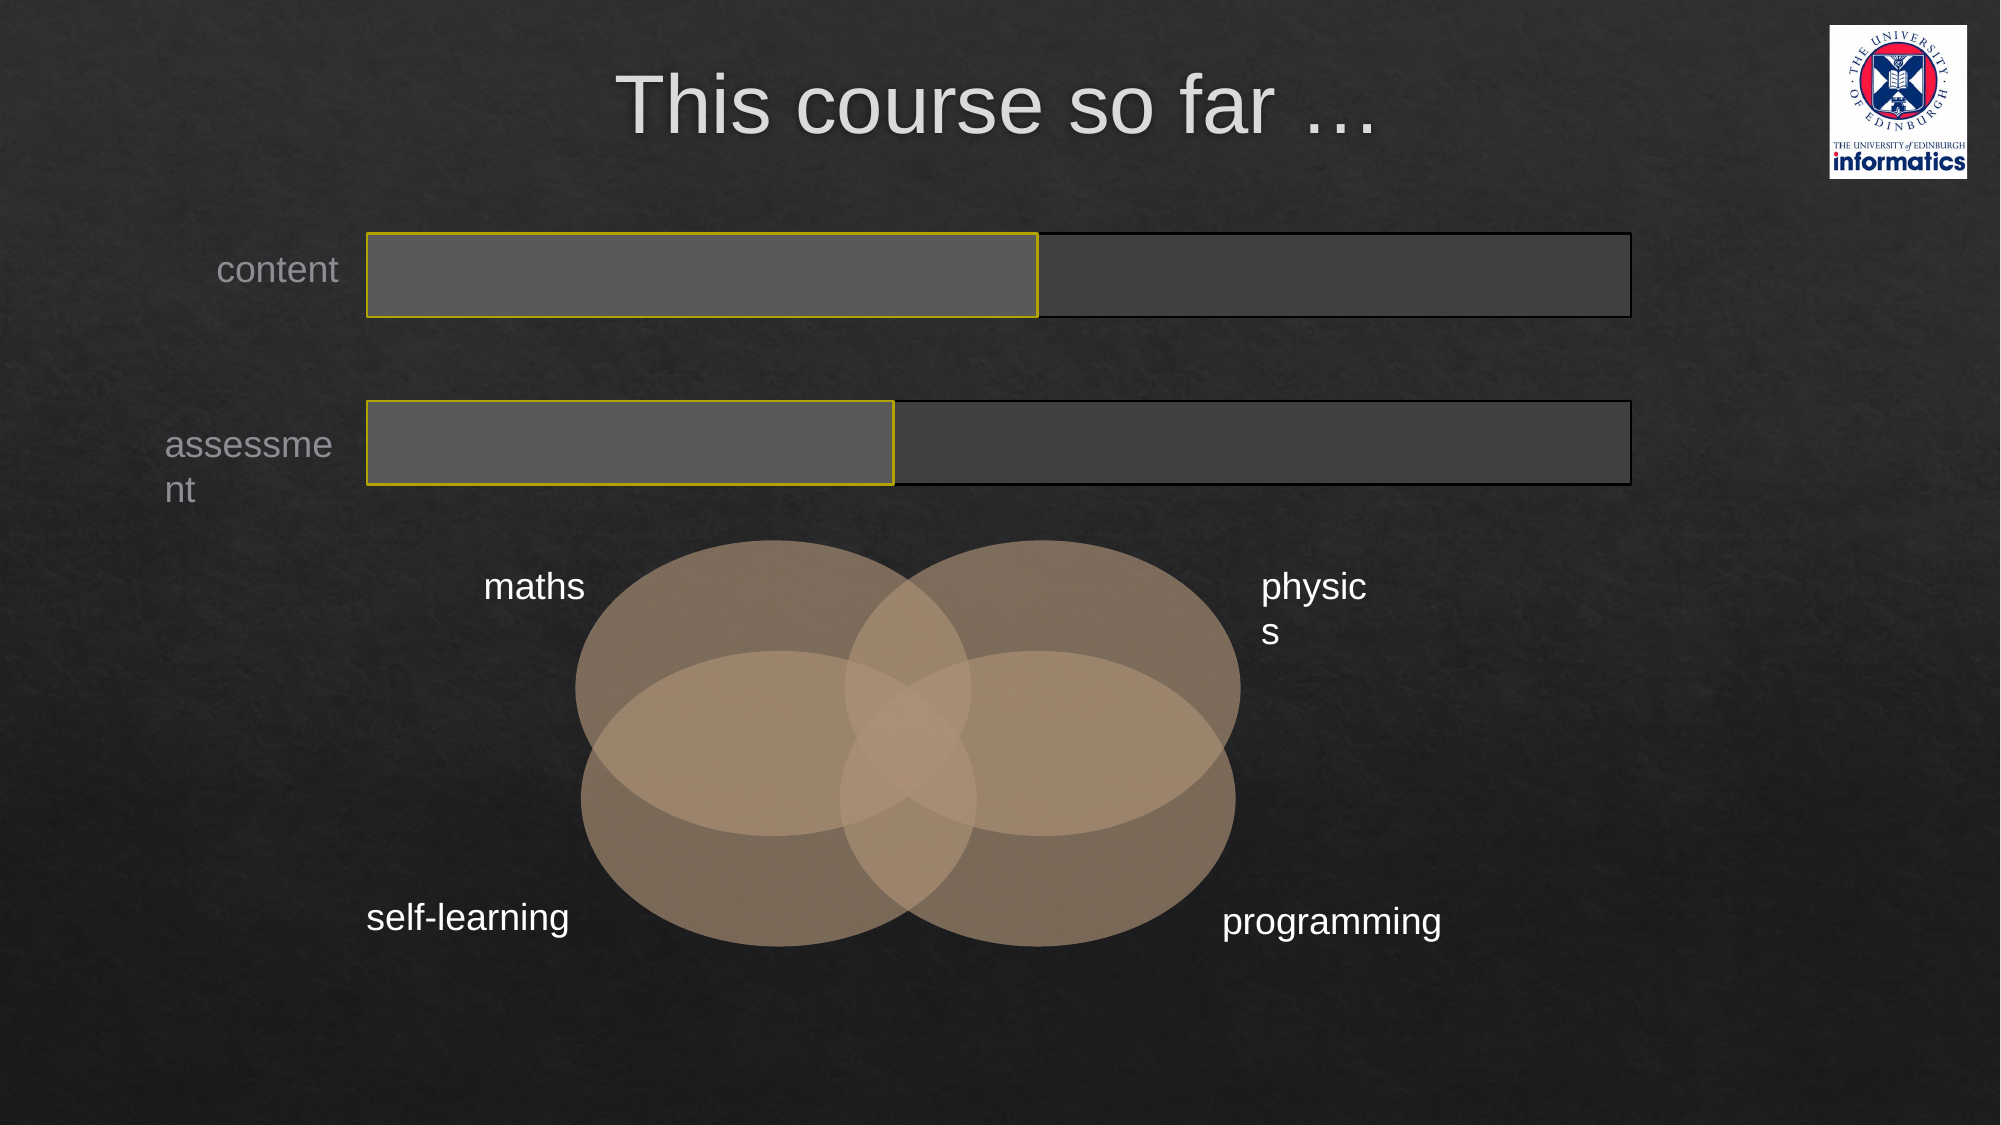

# This course so far …

content

assessment

maths
physics

self-learning
programming